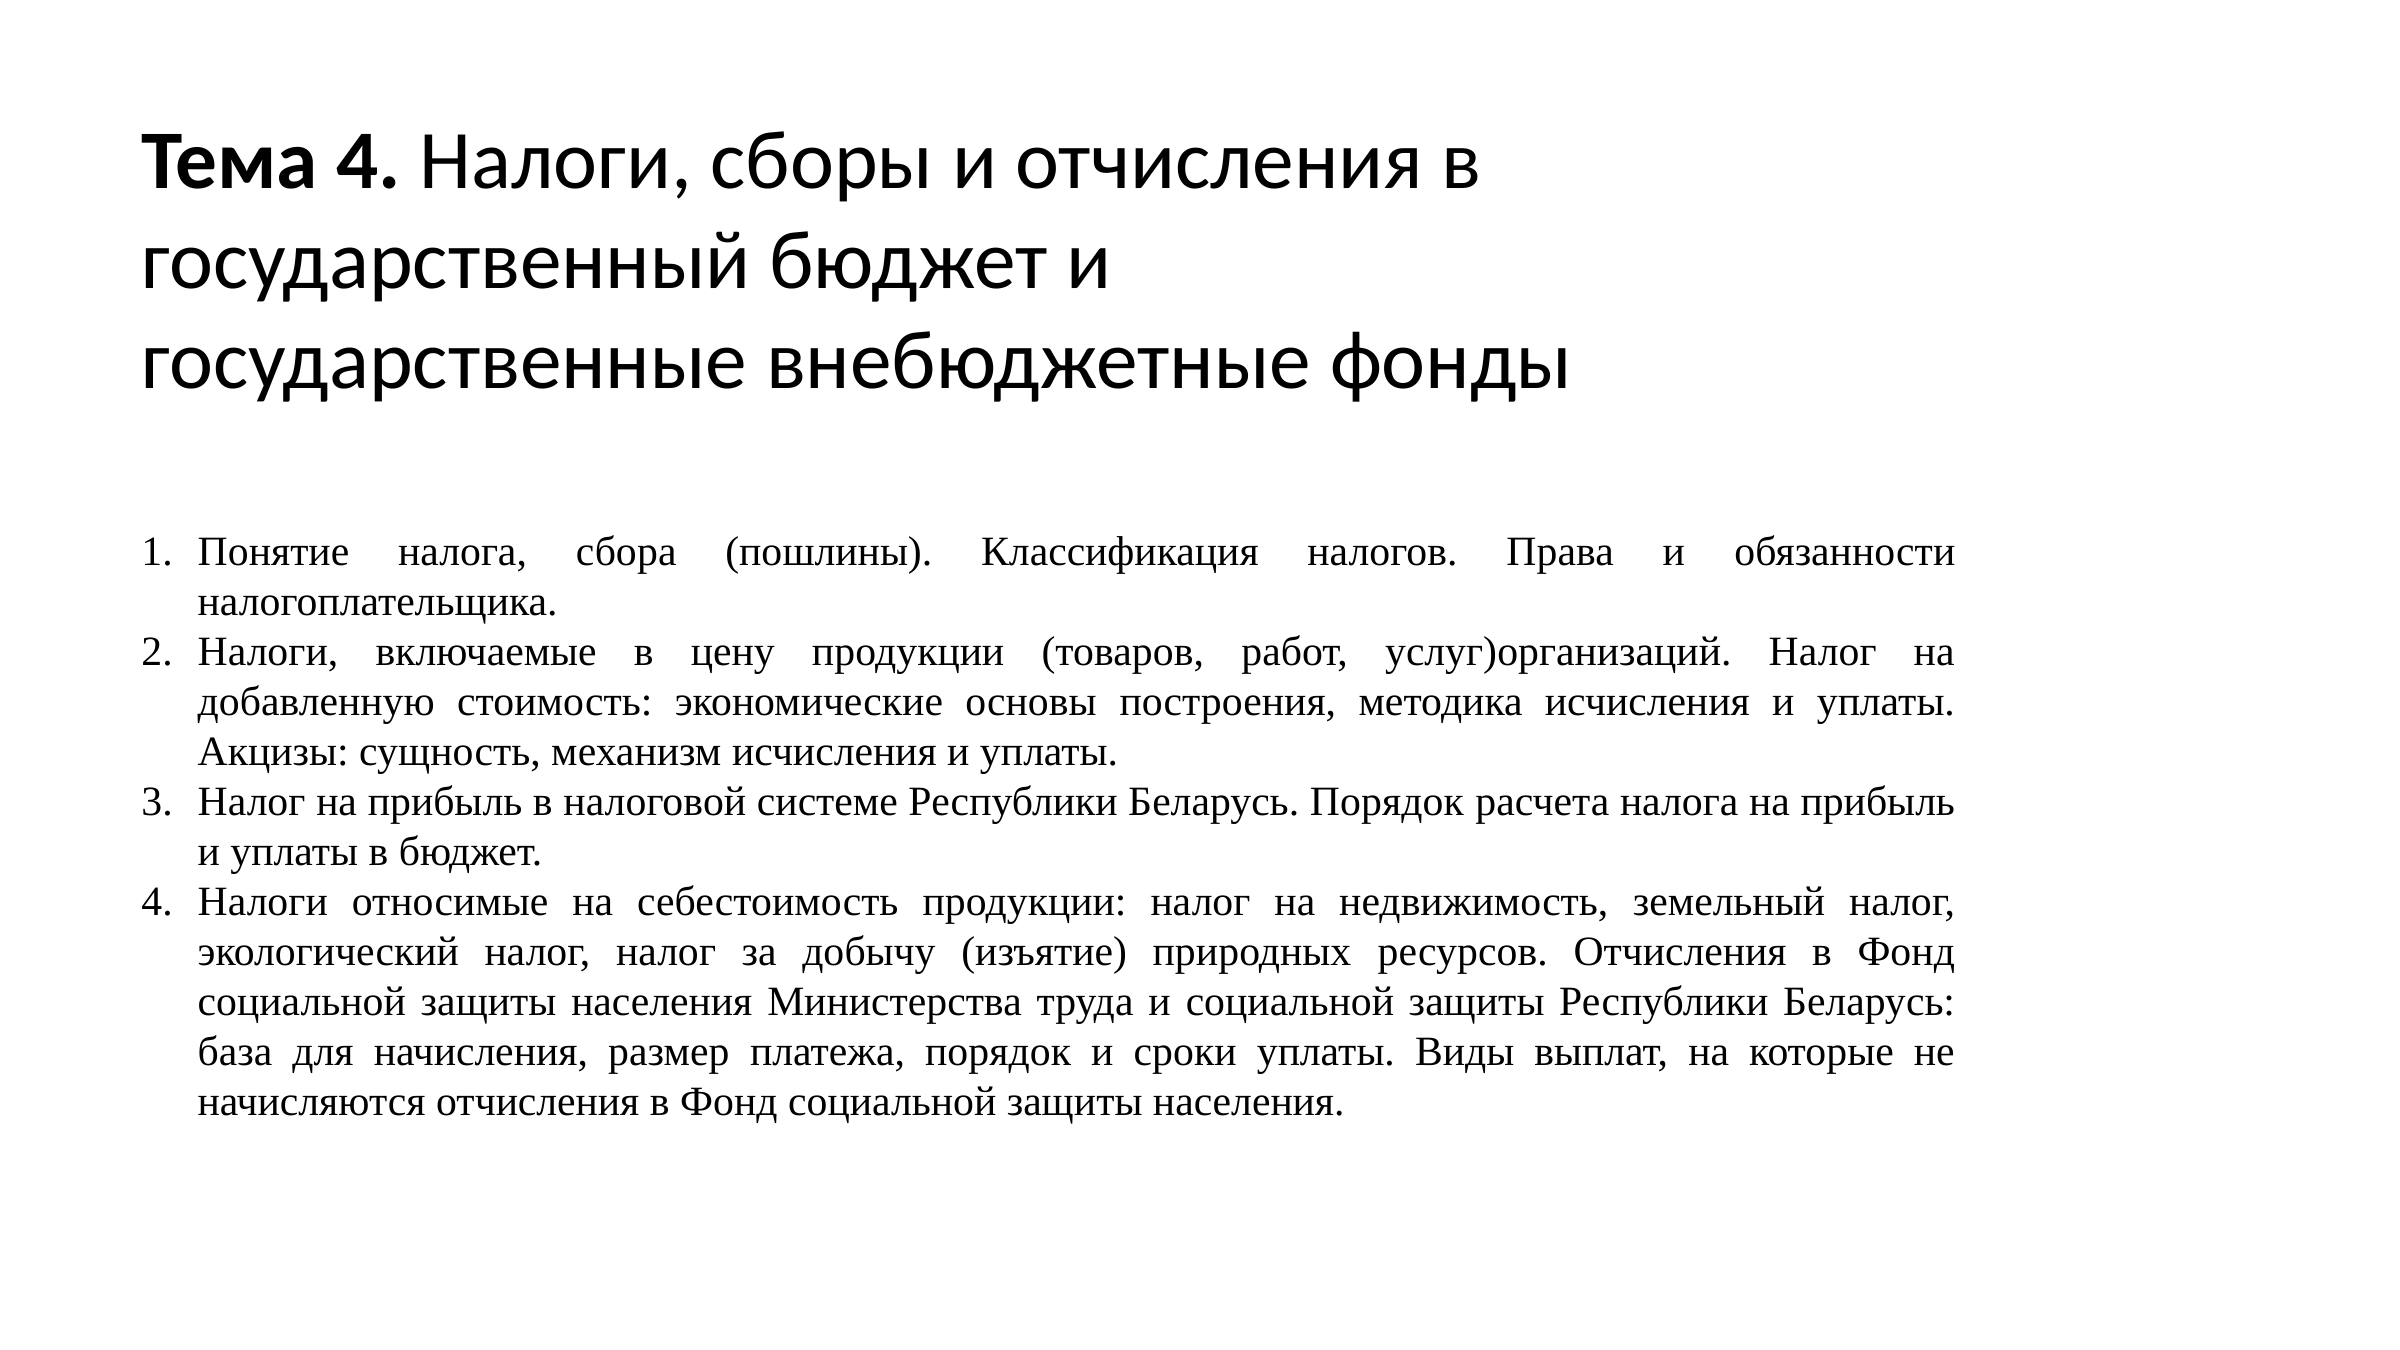

Тема 4. Налоги, сборы и отчисления в государственный бюджет и
государственные внебюджетные фонды

Понятие налога, сбора (пошлины). Классификация налогов. Права и обязанности налогоплательщика.
Налоги, включаемые в цену продукции (товаров, работ, услуг)организаций. Налог на добавленную стоимость: экономические основы построения, методика исчисления и уплаты. Акцизы: сущность, механизм исчисления и уплаты.
Налог на прибыль в налоговой системе Республики Беларусь. Порядок расчета налога на прибыль и уплаты в бюджет.
Налоги относимые на себестоимость продукции: налог на недвижимость, земельный налог, экологический налог, налог за добычу (изъятие) природных ресурсов. Отчисления в Фонд социальной защиты населения Министерства труда и социальной защиты Республики Беларусь: база для начисления, размер платежа, порядок и сроки уплаты. Виды выплат, на которые не начисляются отчисления в Фонд социальной защиты населения.